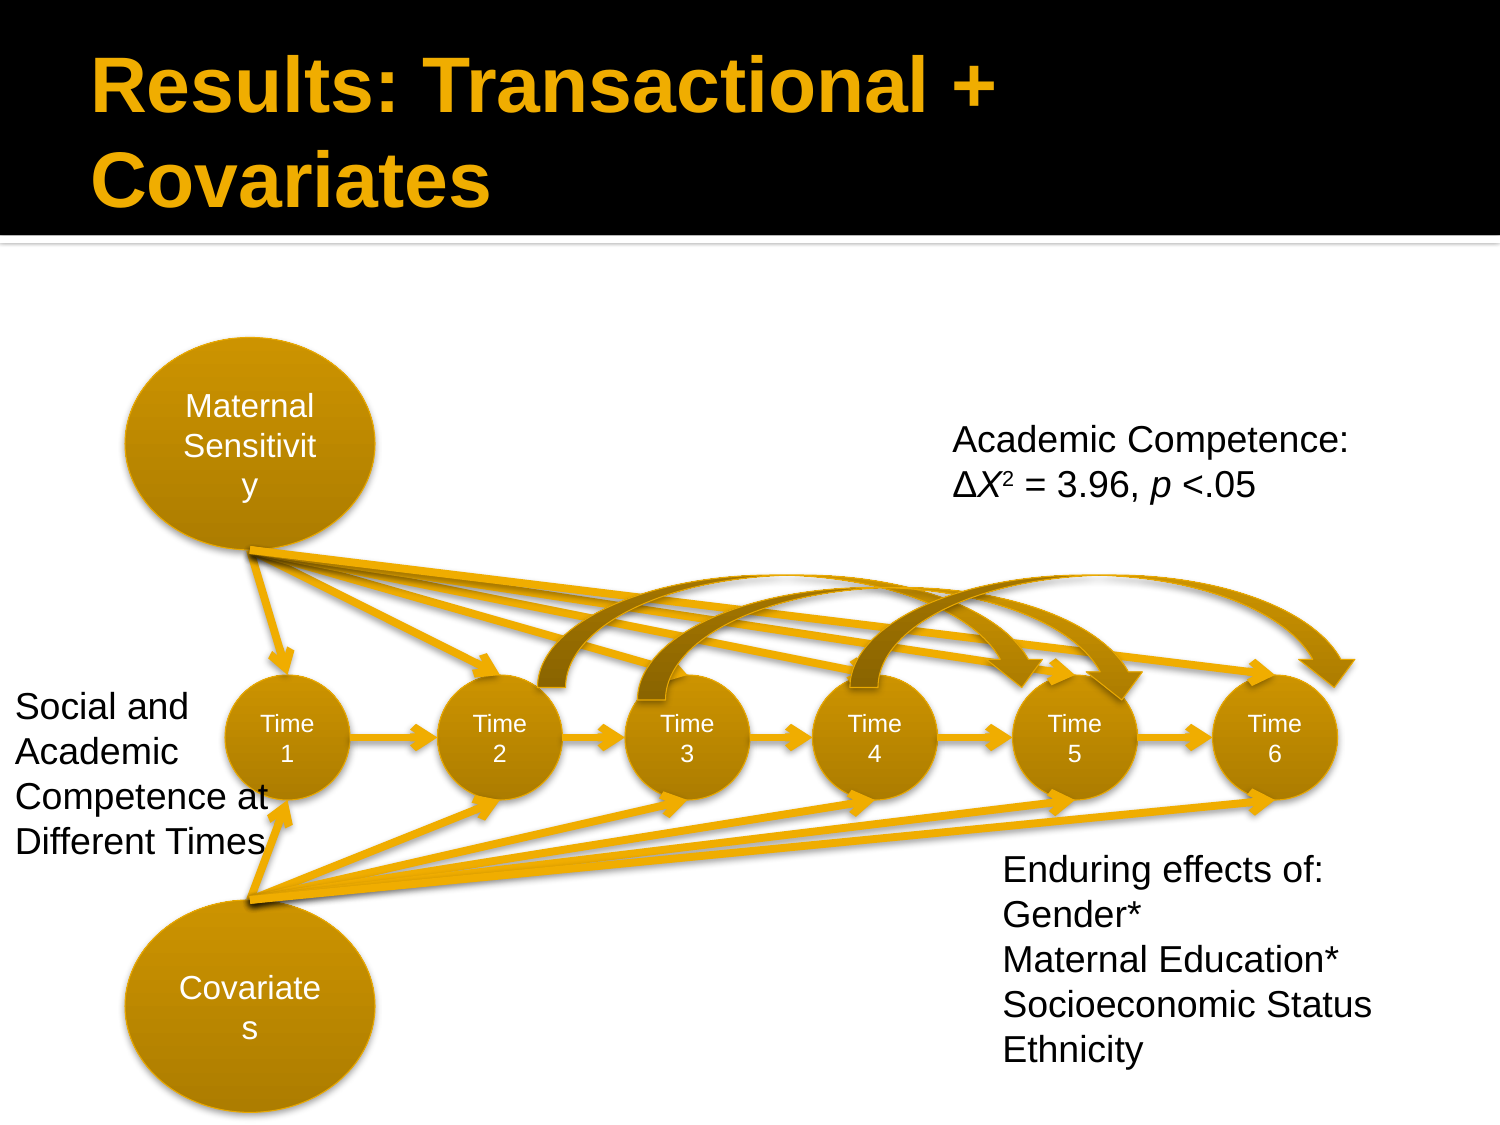

# Results: Transactional + Covariates
Maternal Sensitivity

Academic Competence:
ΔΧ2 = 3.96, p <.05

Social and Academic Competence at Different Times
Time 1
Time 2
Time 3
Time 4
Time 5
Time 6
Enduring effects of:
Gender*
Maternal Education*
Socioeconomic Status
Ethnicity

Covariates